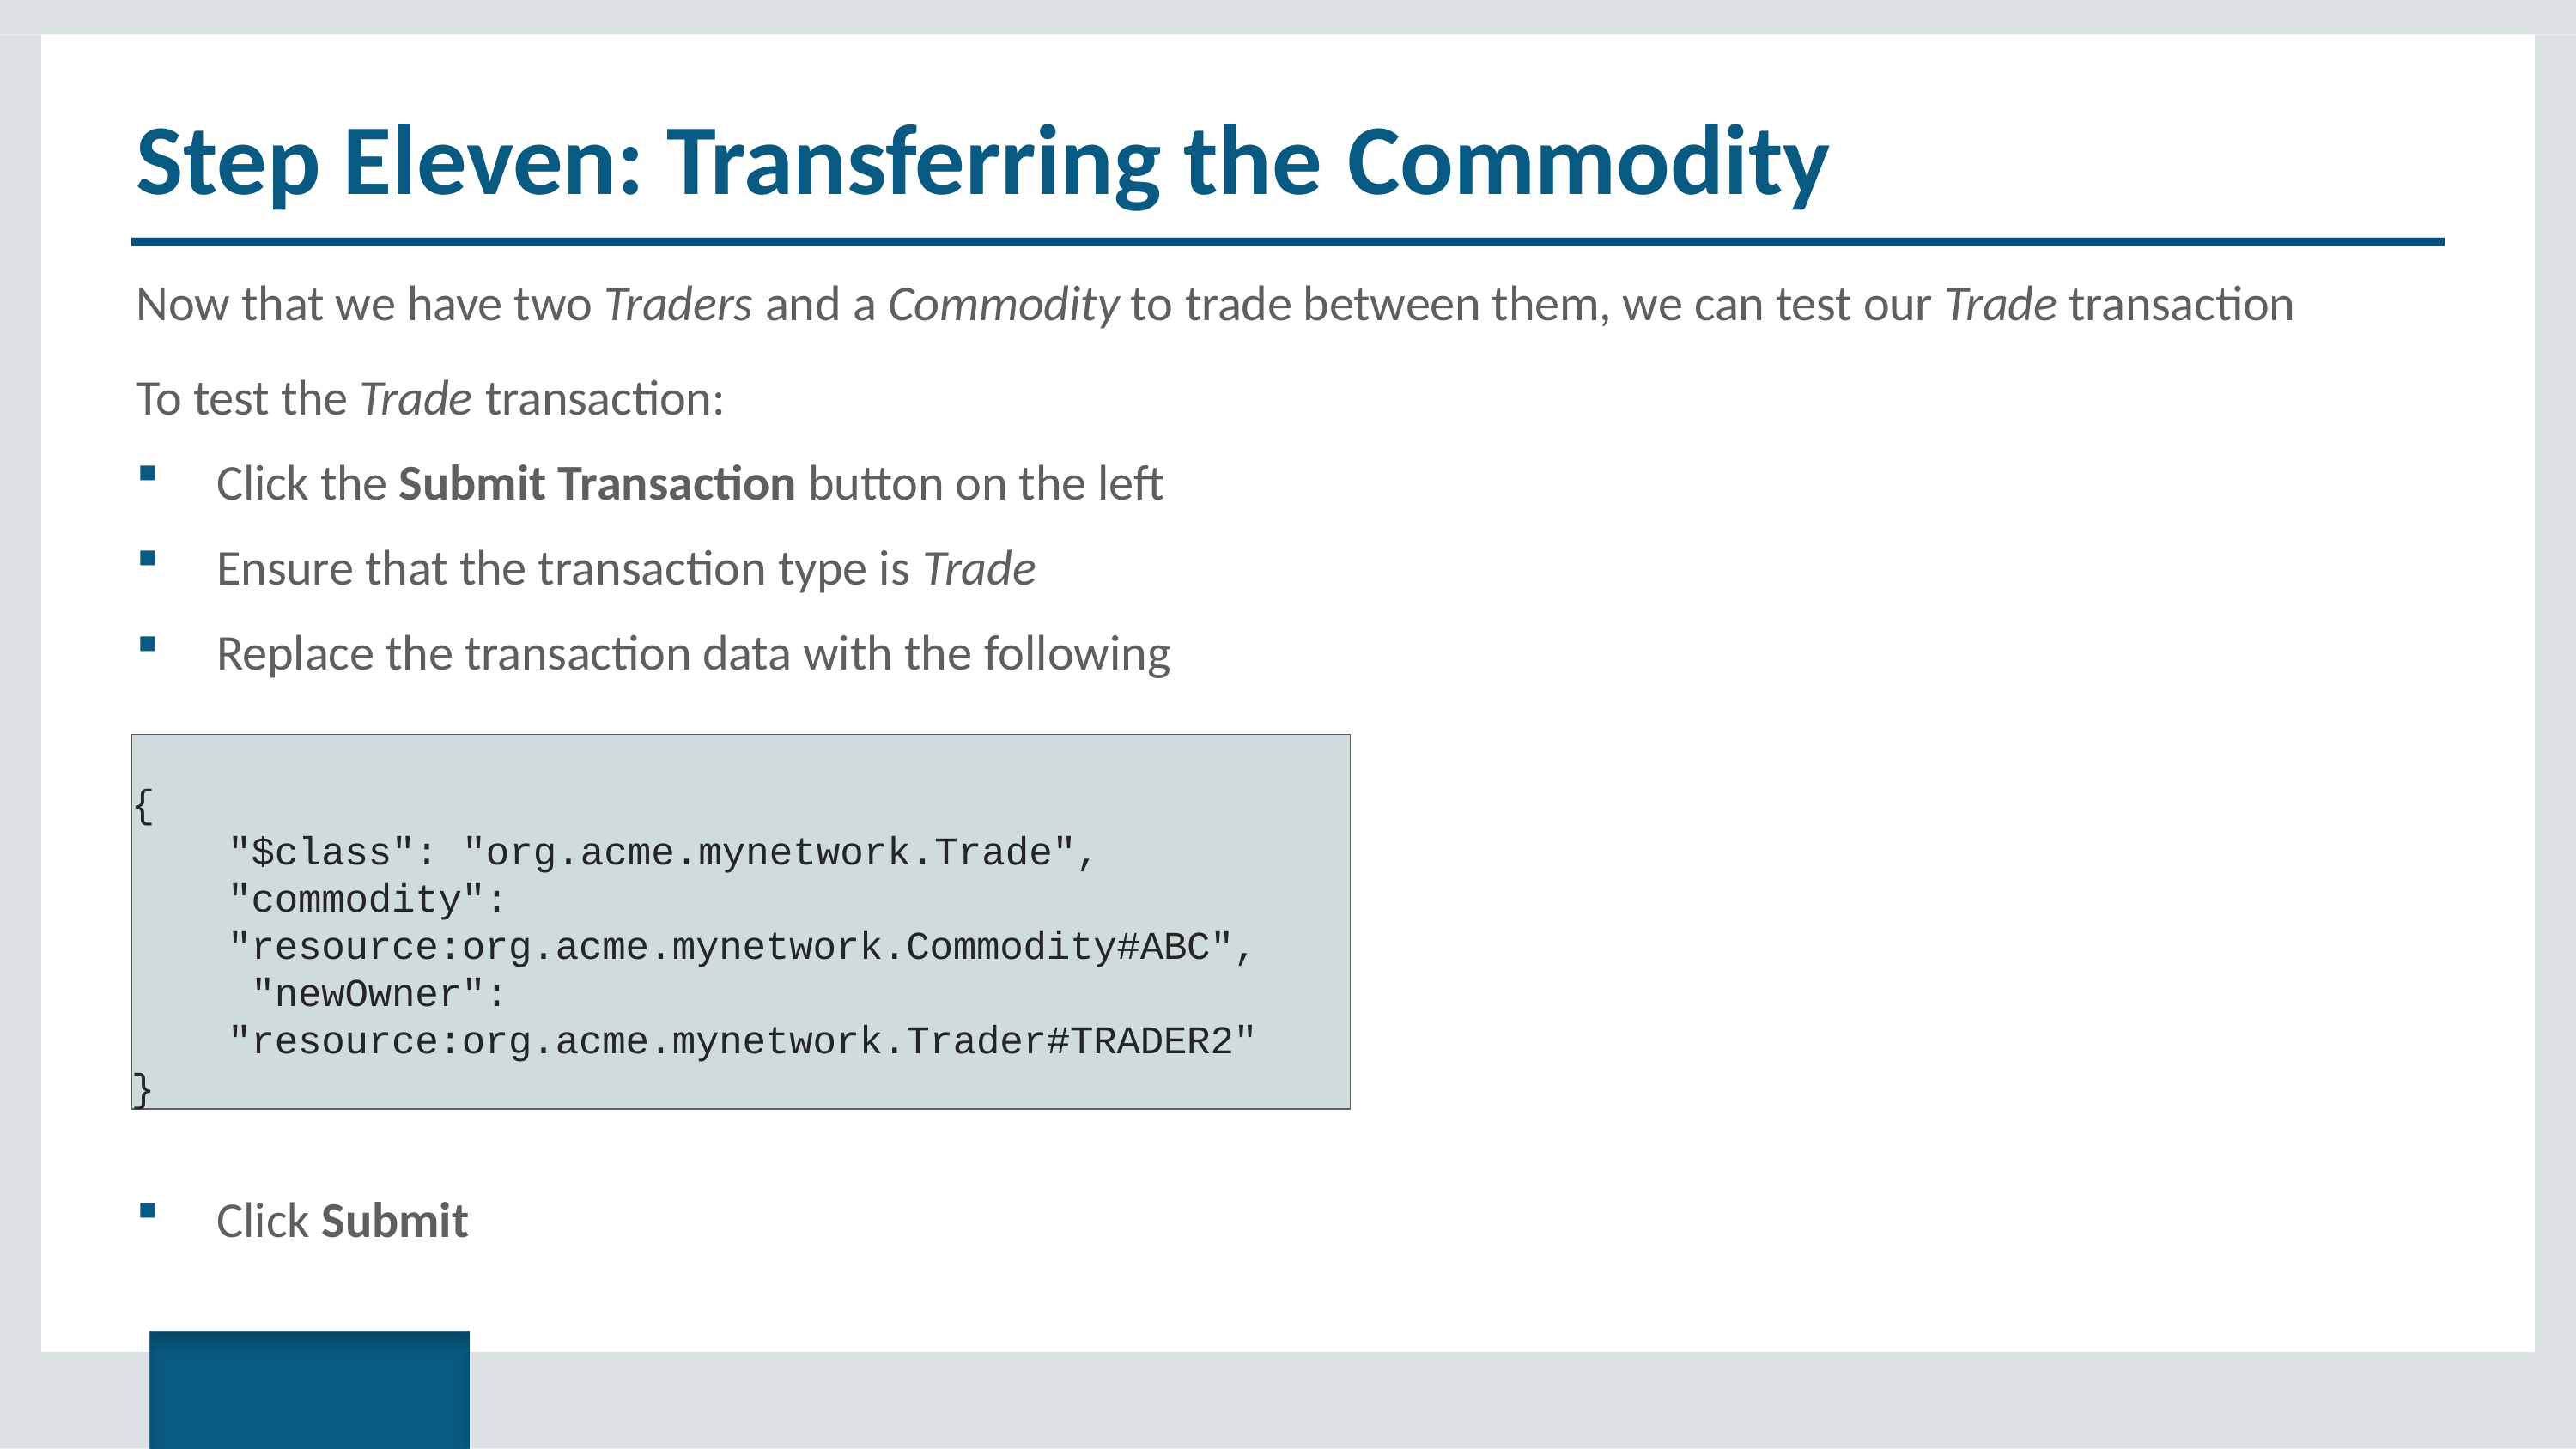

# Step Eleven: Transferring the Commodity
Now that we have two Traders and a Commodity to trade between them, we can test our Trade transaction  To test the Trade transaction:
Click the Submit Transaction button on the left
Ensure that the transaction type is Trade
Replace the transaction data with the following

{
"$class": "org.acme.mynetwork.Trade",  "commodity":  "resource:org.acme.mynetwork.Commodity#ABC",  "newOwner":  "resource:org.acme.mynetwork.Trader#TRADER2"
}
Click Submit